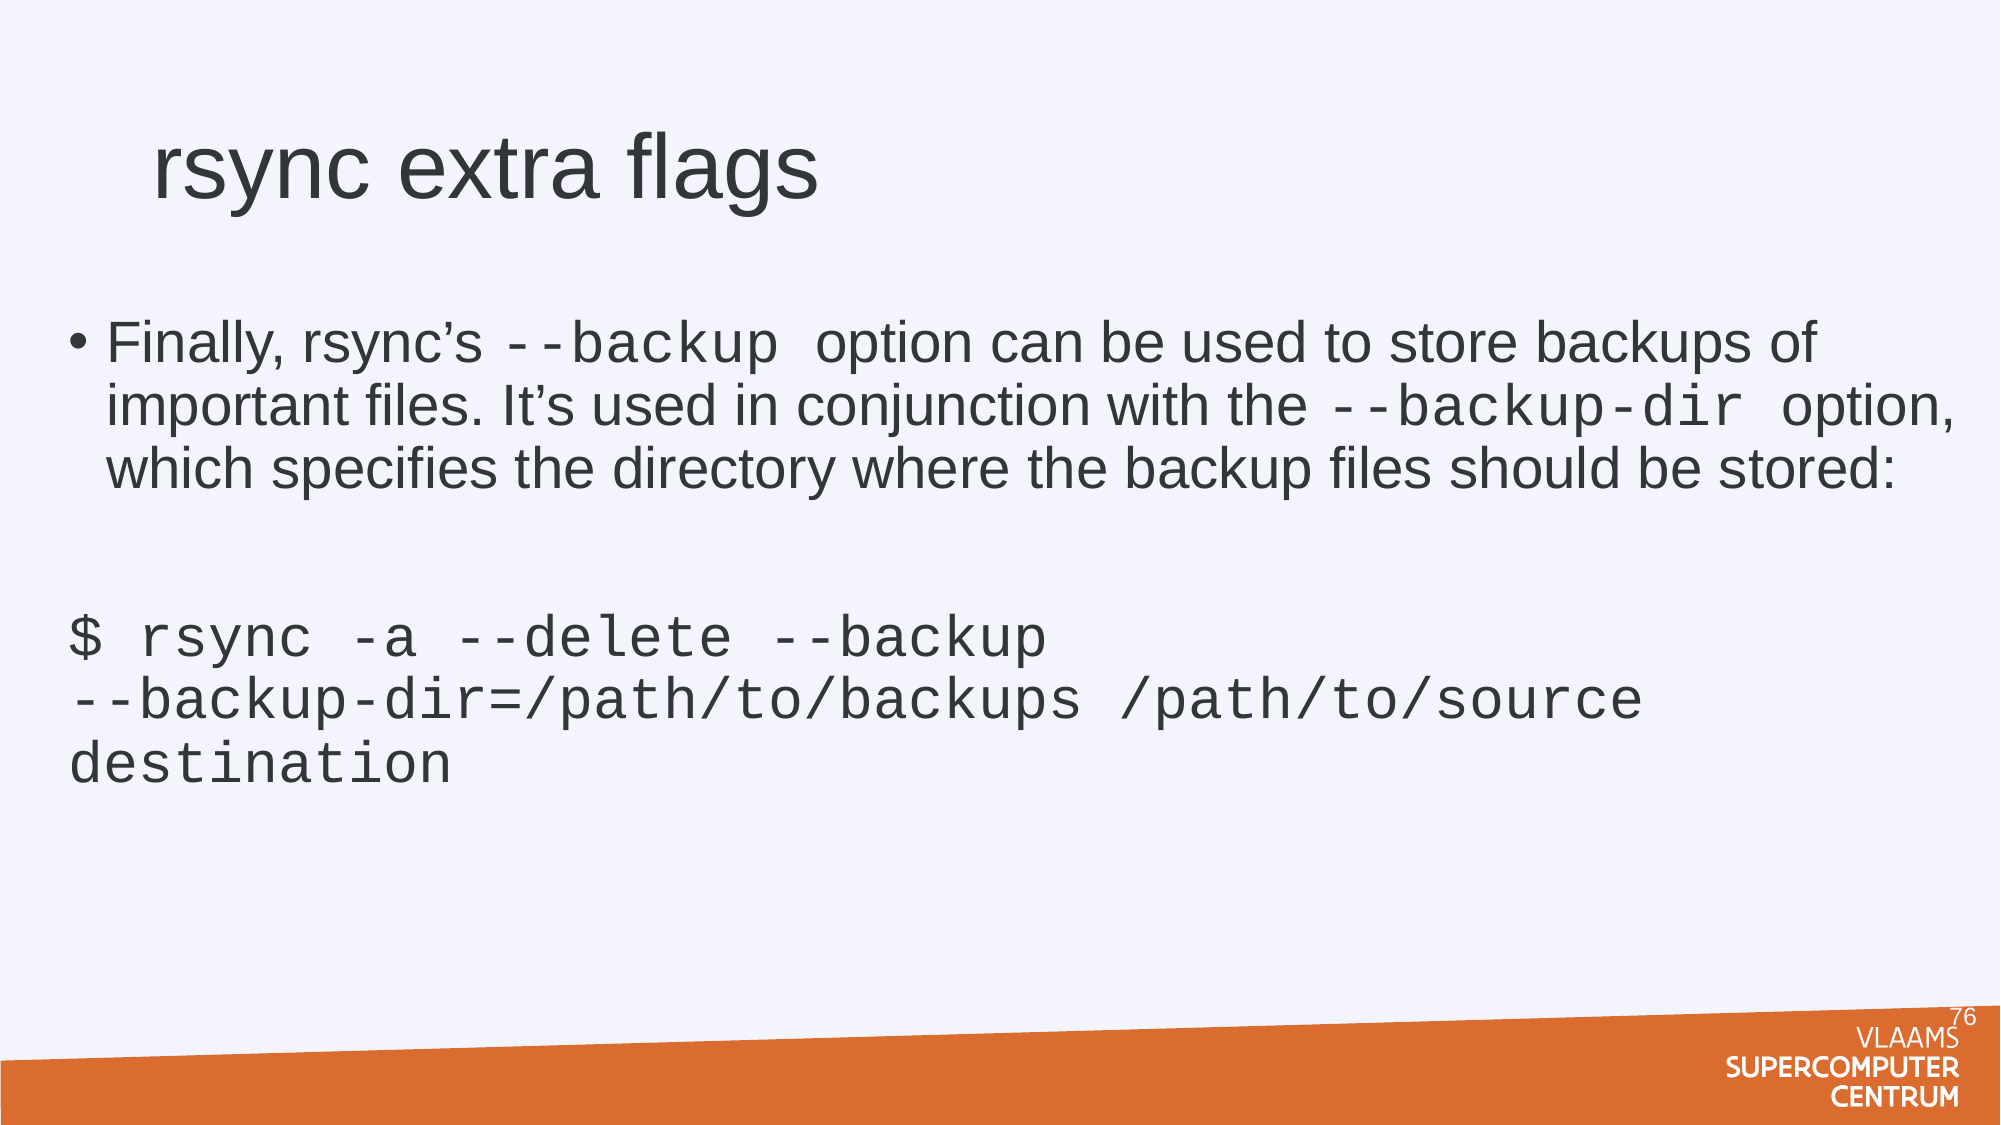

# rsync extra flags

Finally, rsync’s --backup option can be used to store backups of important files. It’s used in conjunction with the --backup-dir option, which specifies the directory where the backup files should be stored:

$ rsync -a --delete --backup --backup-dir=/path/to/backups /path/to/source destination
76